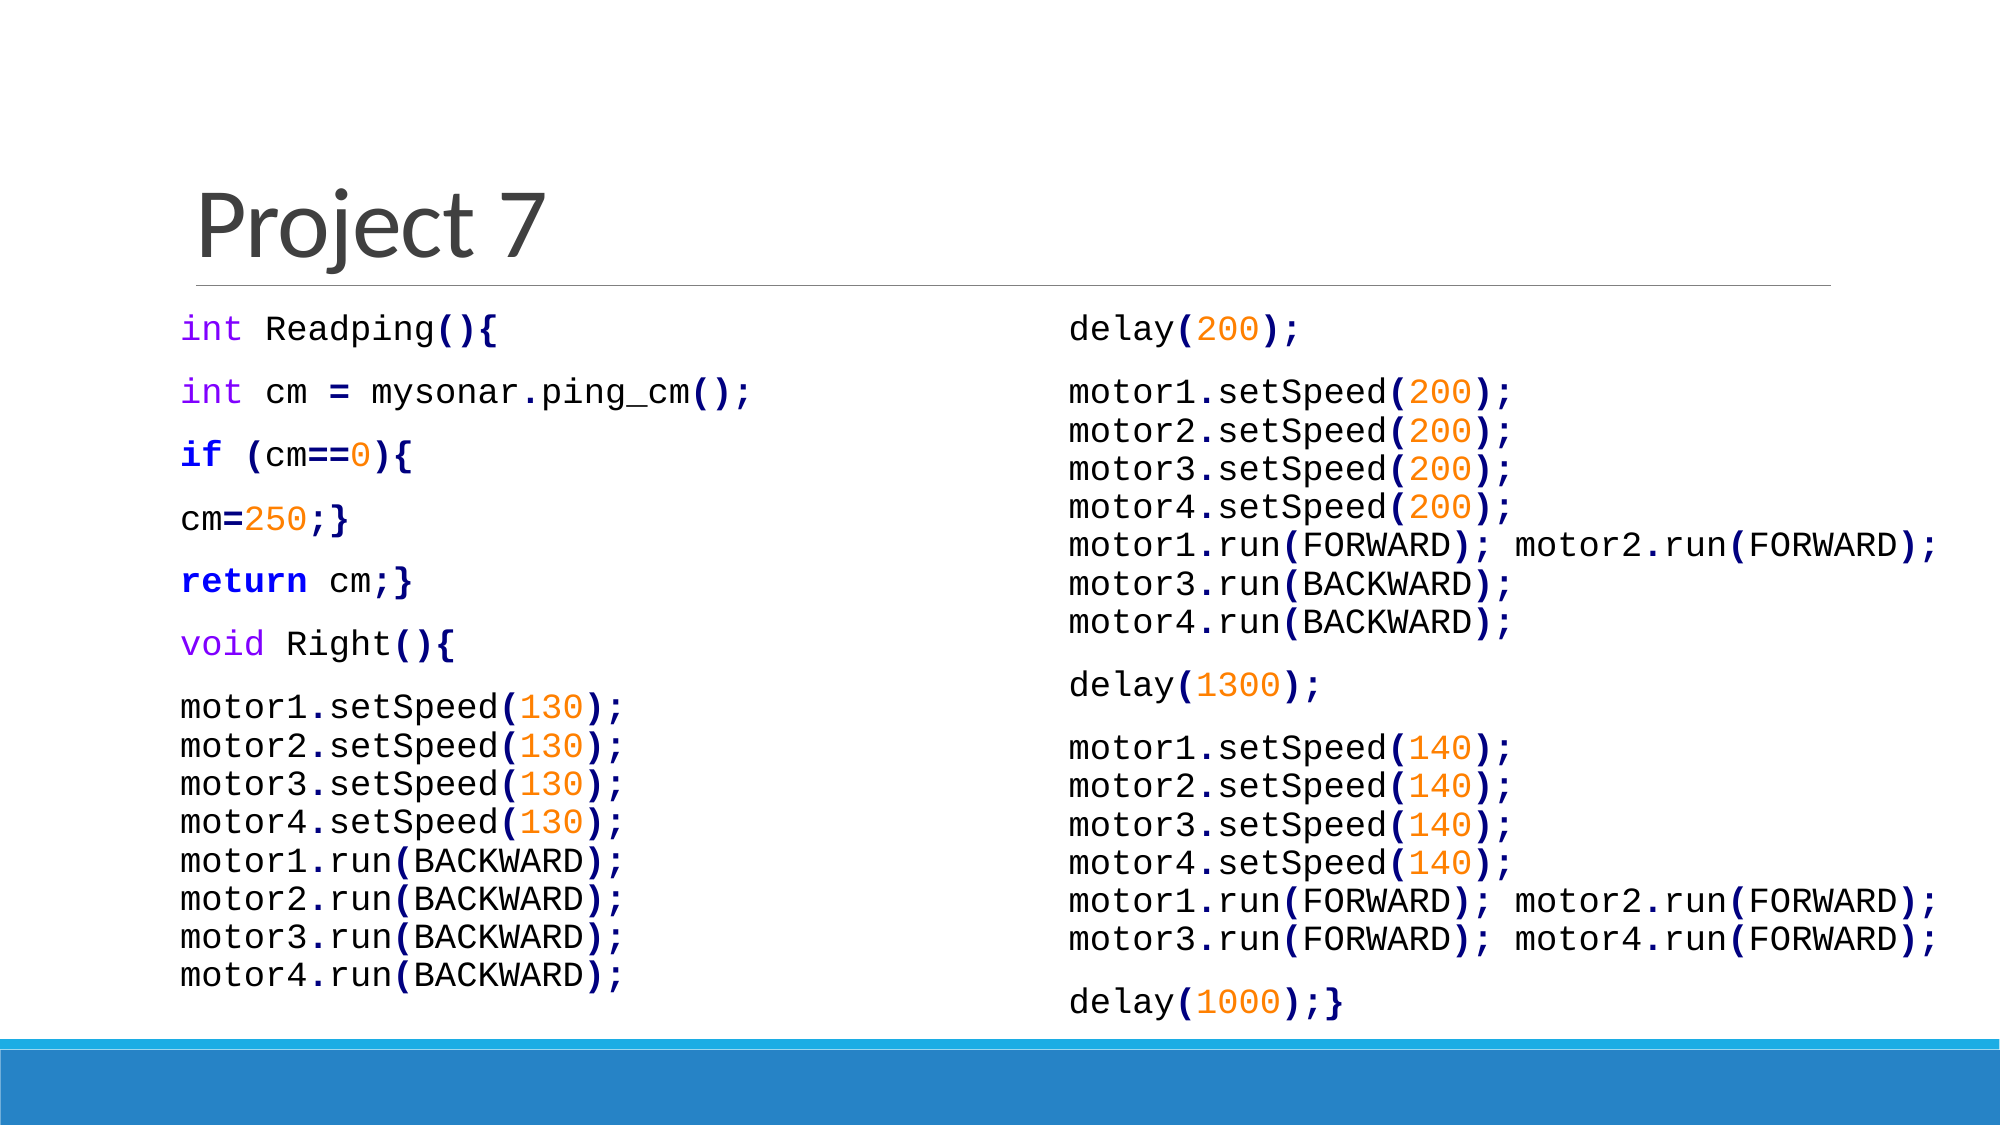

# Project 7
int Readping(){
int cm = mysonar.ping_cm();
if (cm==0){
cm=250;}
return cm;}
void Right(){
motor1.setSpeed(130); motor2.setSpeed(130); motor3.setSpeed(130); motor4.setSpeed(130); motor1.run(BACKWARD); motor2.run(BACKWARD); motor3.run(BACKWARD); motor4.run(BACKWARD);
delay(200);
motor1.setSpeed(200); motor2.setSpeed(200); motor3.setSpeed(200); motor4.setSpeed(200); motor1.run(FORWARD); motor2.run(FORWARD); motor3.run(BACKWARD); motor4.run(BACKWARD);
delay(1300);
motor1.setSpeed(140); motor2.setSpeed(140); motor3.setSpeed(140); motor4.setSpeed(140); motor1.run(FORWARD); motor2.run(FORWARD); motor3.run(FORWARD); motor4.run(FORWARD);
delay(1000);}